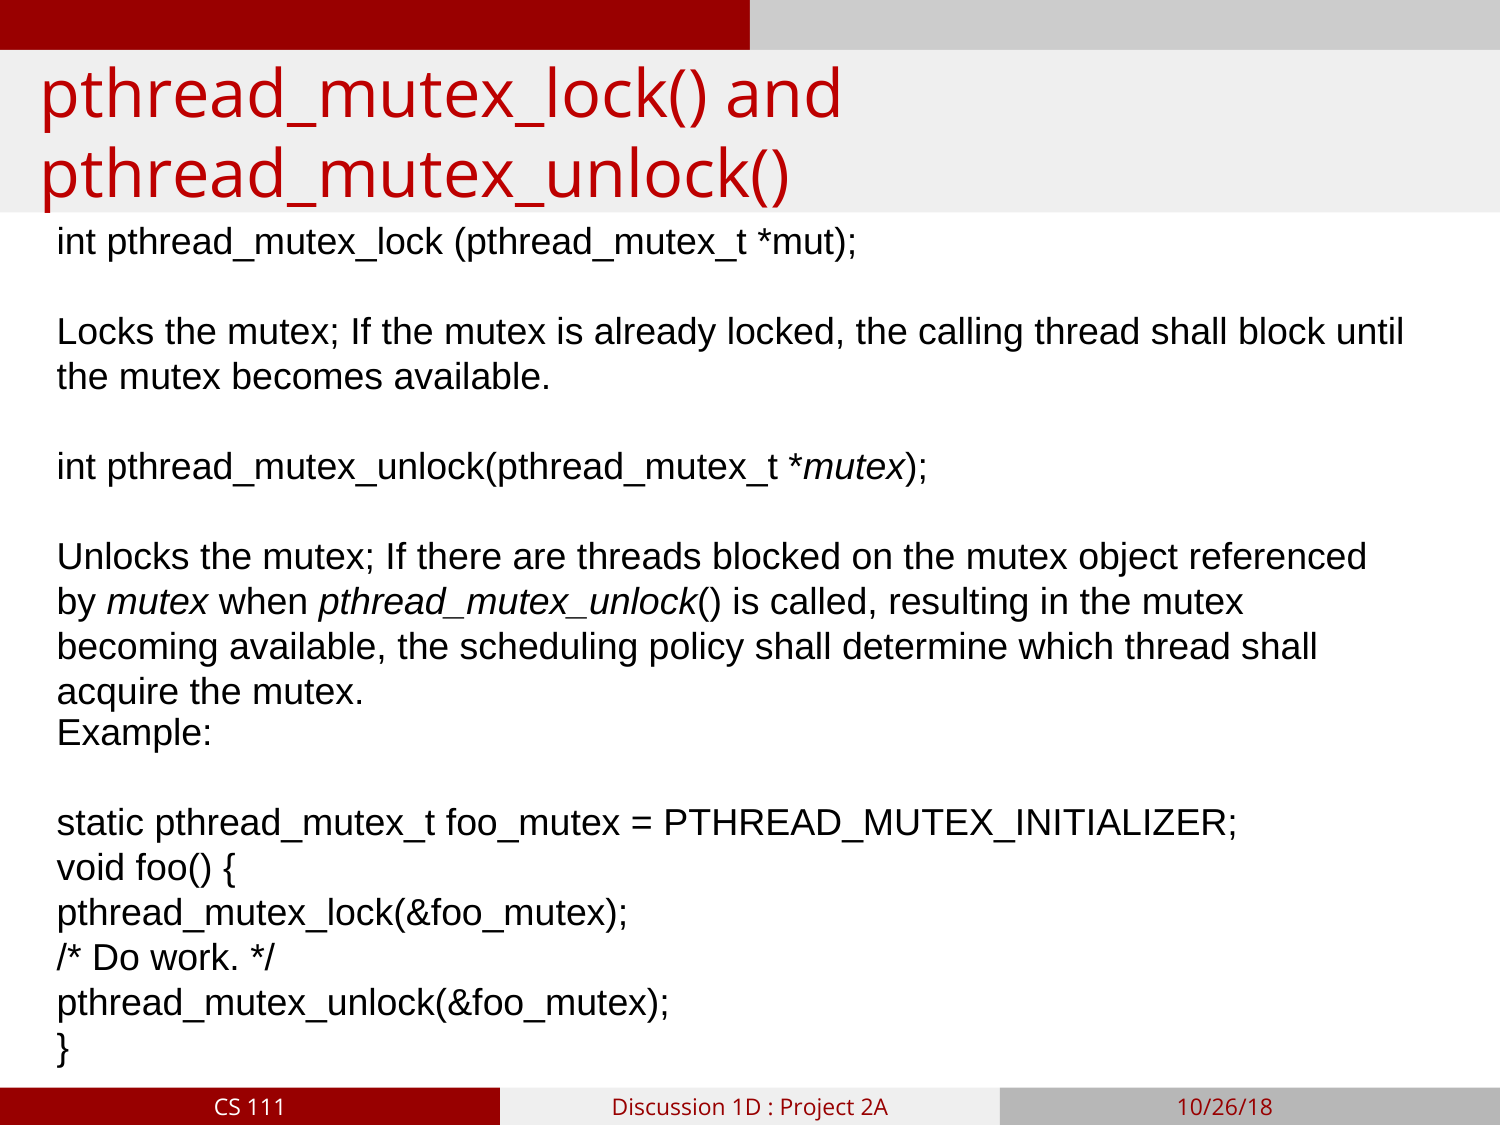

# pthread_mutex_lock() and pthread_mutex_unlock()
int pthread_mutex_lock (pthread_mutex_t *mut);

Locks the mutex; If the mutex is already locked, the calling thread shall block until the mutex becomes available.
int pthread_mutex_unlock(pthread_mutex_t *mutex);

Unlocks the mutex; If there are threads blocked on the mutex object referenced by mutex when pthread_mutex_unlock() is called, resulting in the mutex becoming available, the scheduling policy shall determine which thread shall acquire the mutex.
Example:

static pthread_mutex_t foo_mutex = PTHREAD_MUTEX_INITIALIZER;
void foo() {
pthread_mutex_lock(&foo_mutex);
/* Do work. */
pthread_mutex_unlock(&foo_mutex);
}